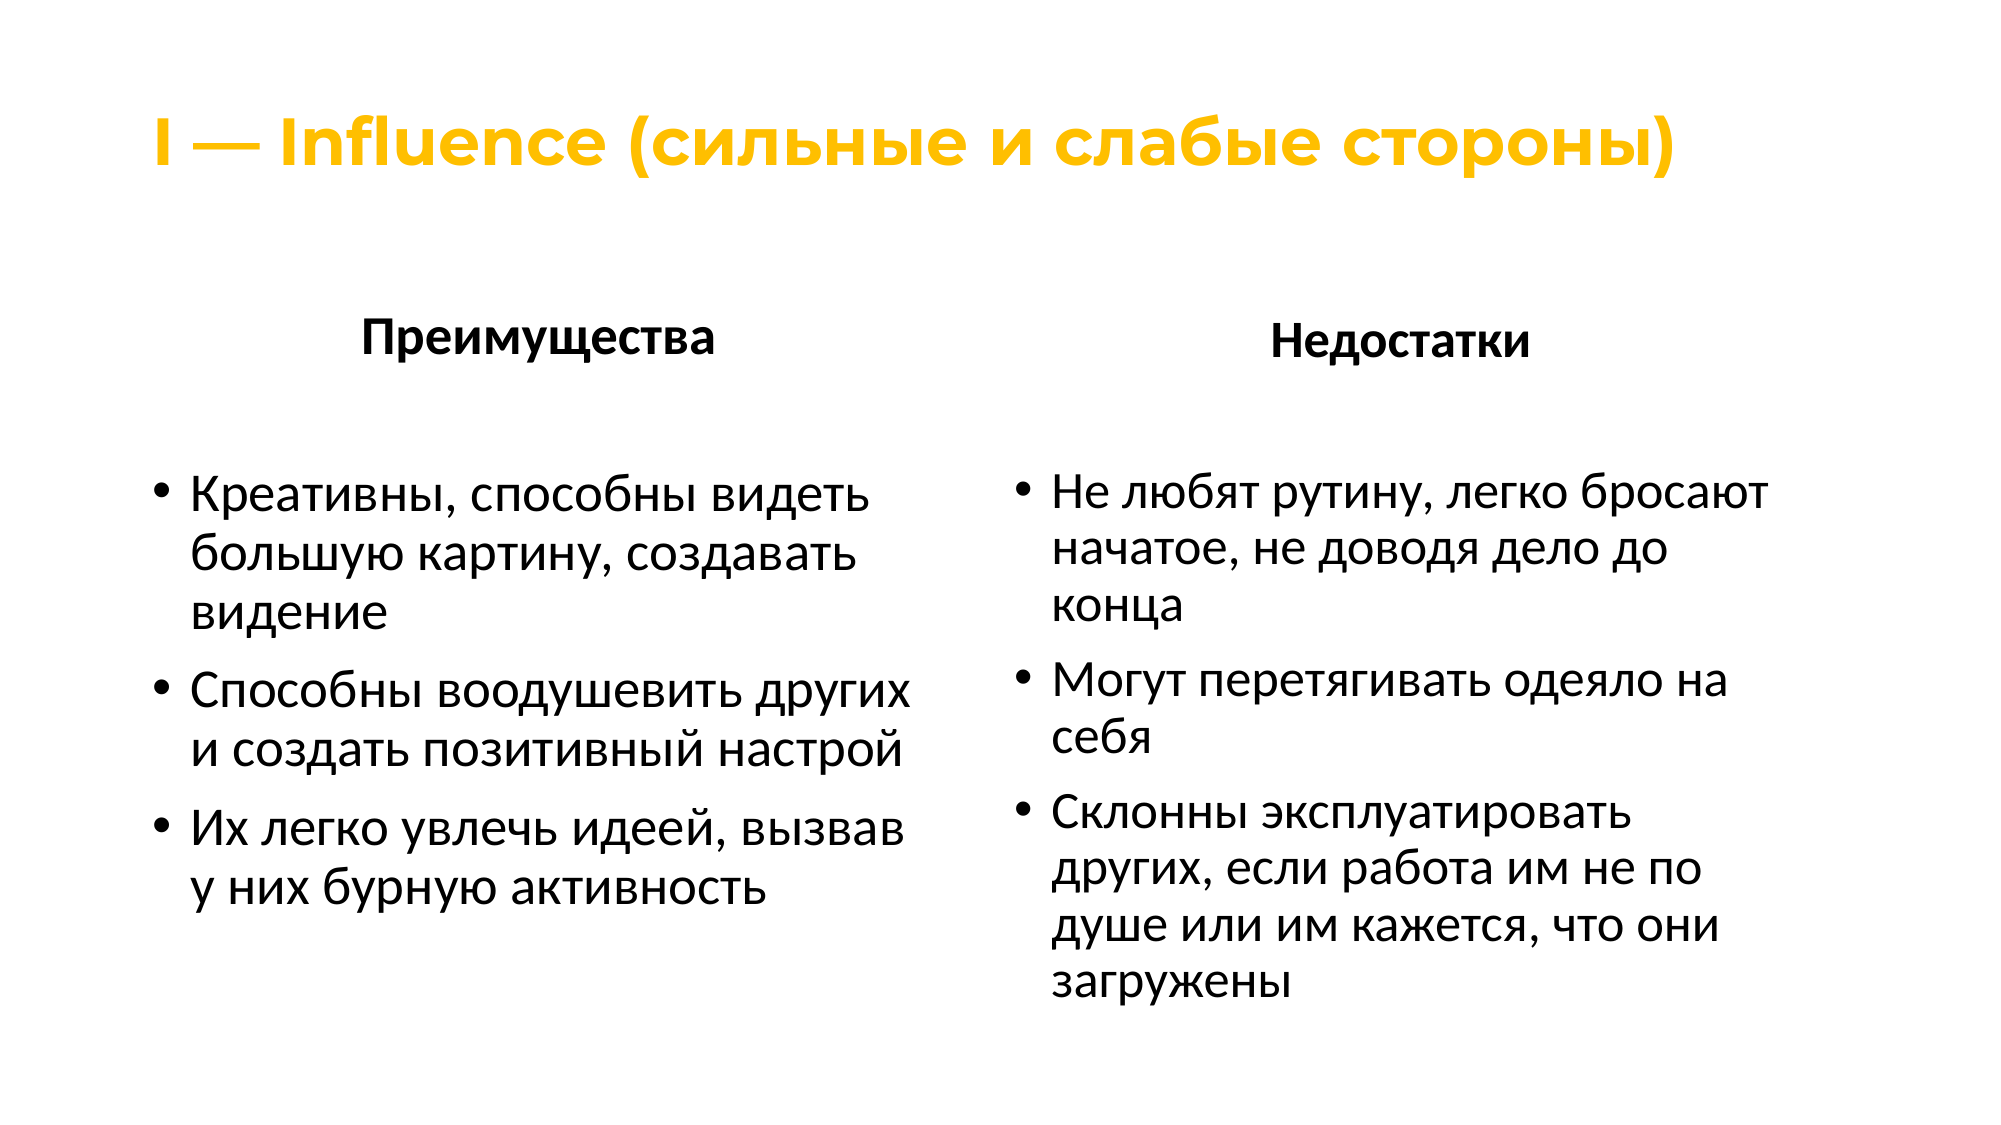

# I — Influence (сильные и слабые стороны)
Преимущества

Креативны, способны видеть большую картину, создавать видение
Способны воодушевить других и создать позитивный настрой
Их легко увлечь идеей, вызвав у них бурную активность
Недостатки

Не любят рутину, легко бросают начатое, не доводя дело до конца
Могут перетягивать одеяло на себя
Склонны эксплуатировать других, если работа им не по душе или им кажется, что они загружены